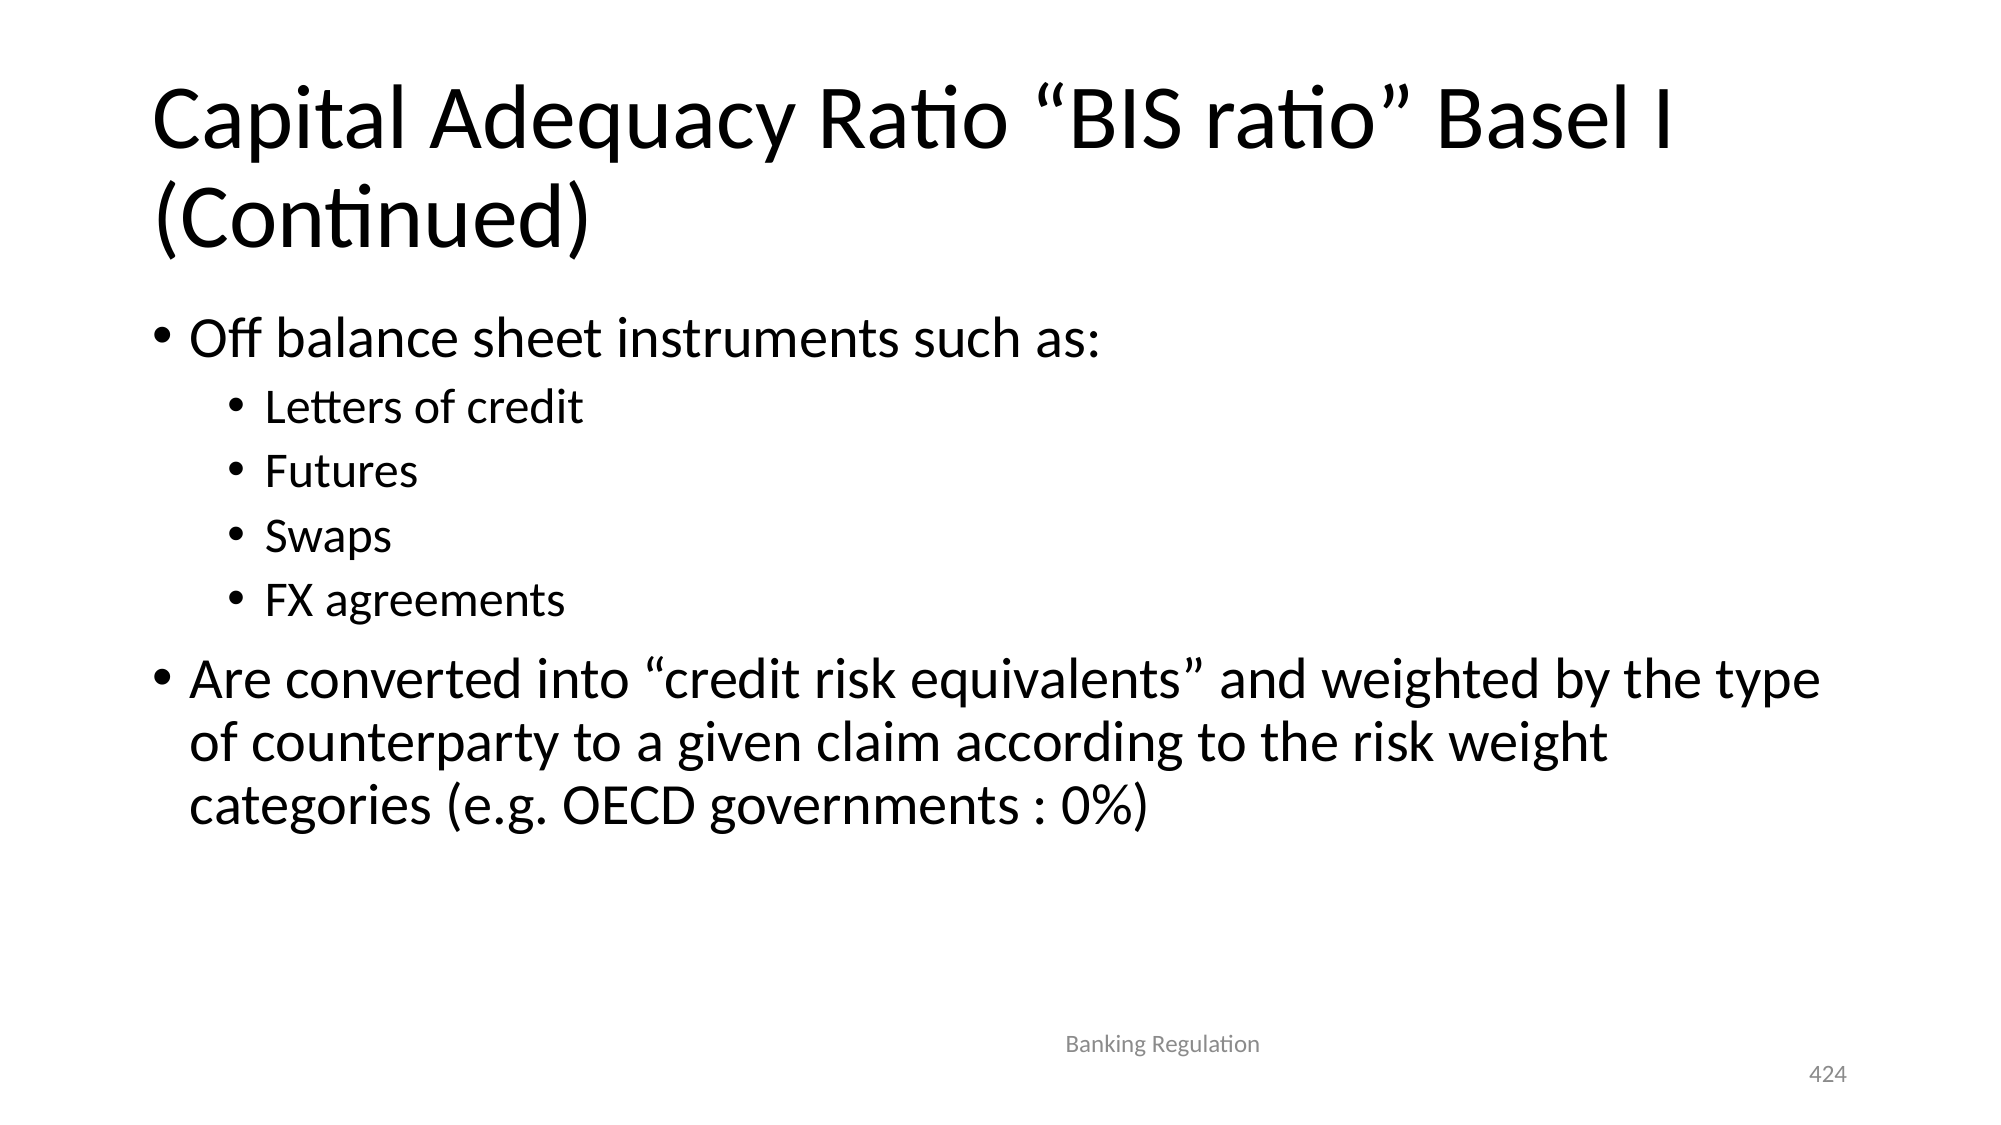

# Capital Adequacy Ratio “BIS ratio” Basel I (Continued)
Off balance sheet instruments such as:
Letters of credit
Futures
Swaps
FX agreements
Are converted into “credit risk equivalents” and weighted by the type of counterparty to a given claim according to the risk weight categories (e.g. OECD governments : 0%)
Banking Regulation
424